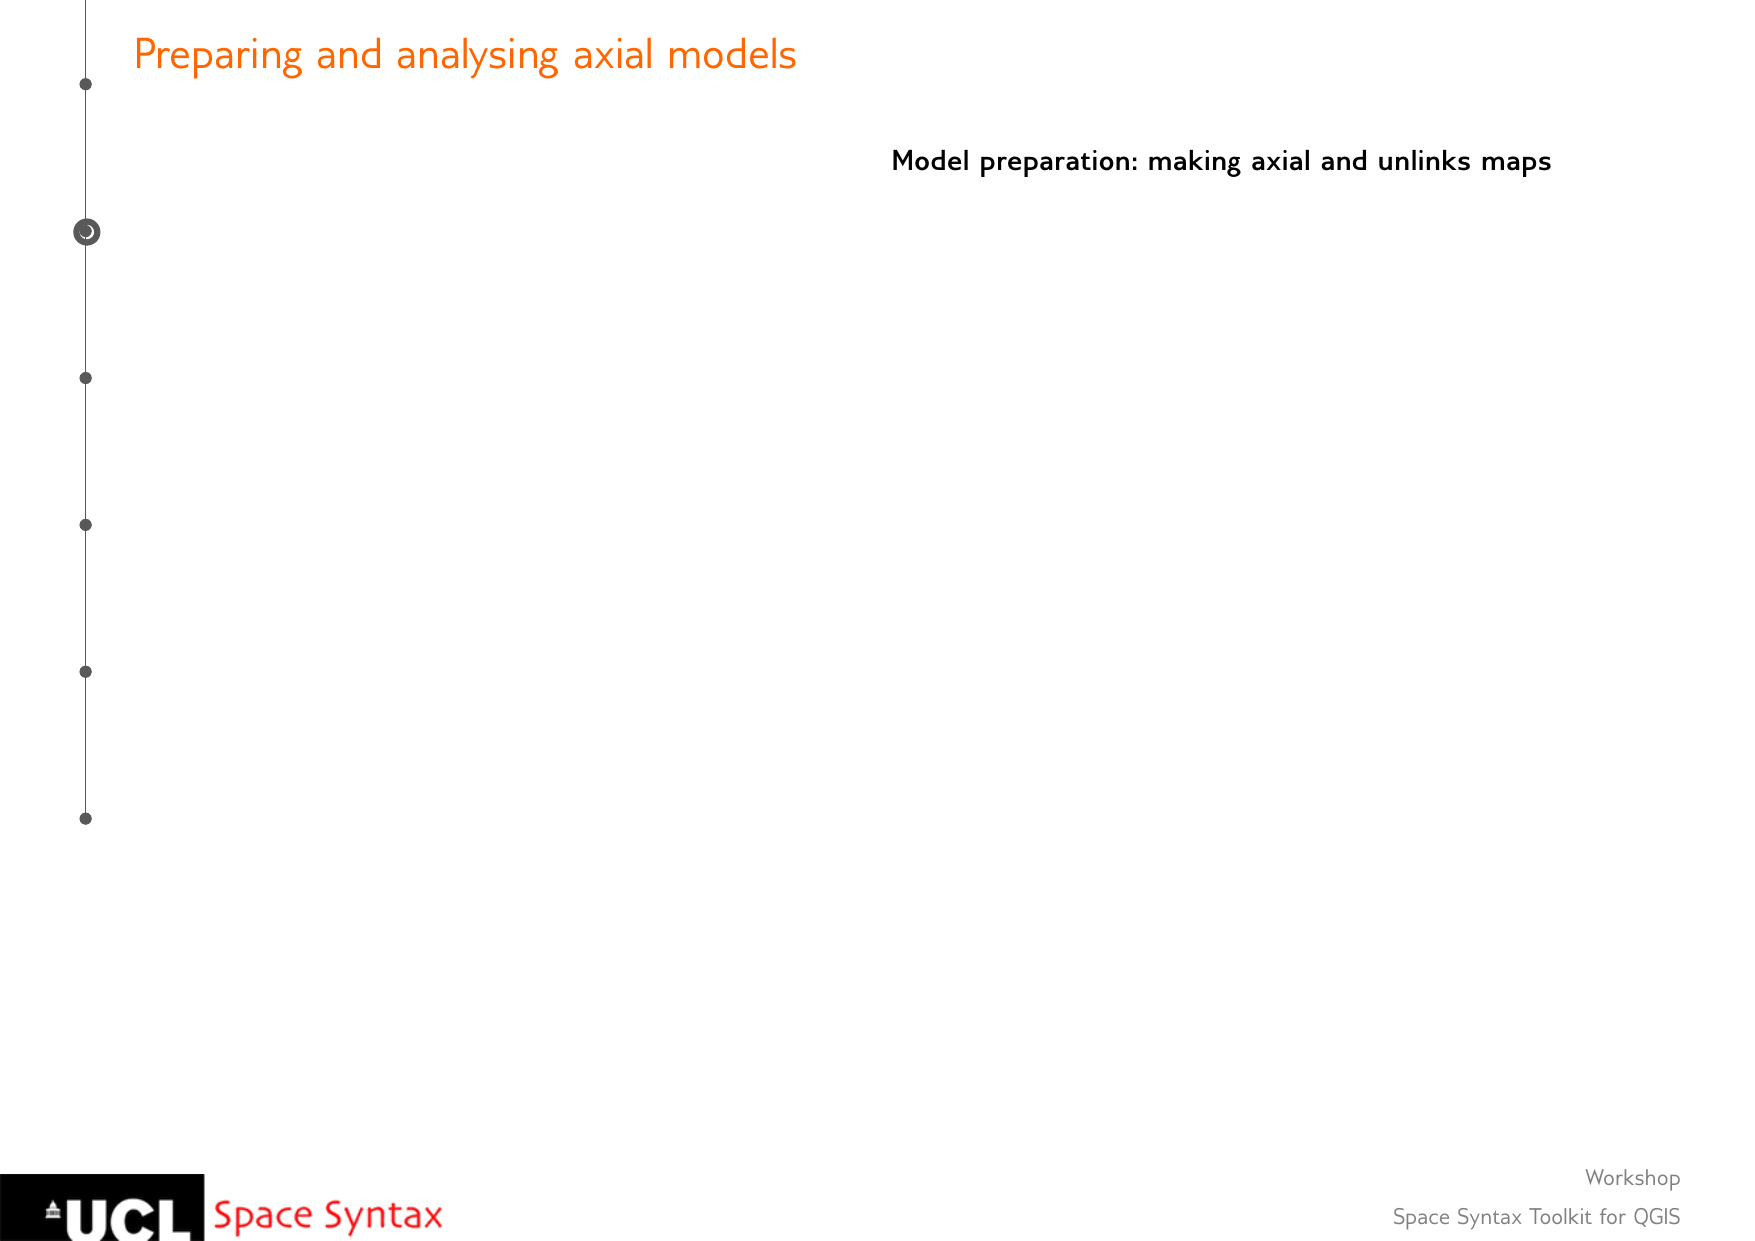

Preparing and analysing axial models
Model preparation: making axial and unlinks maps